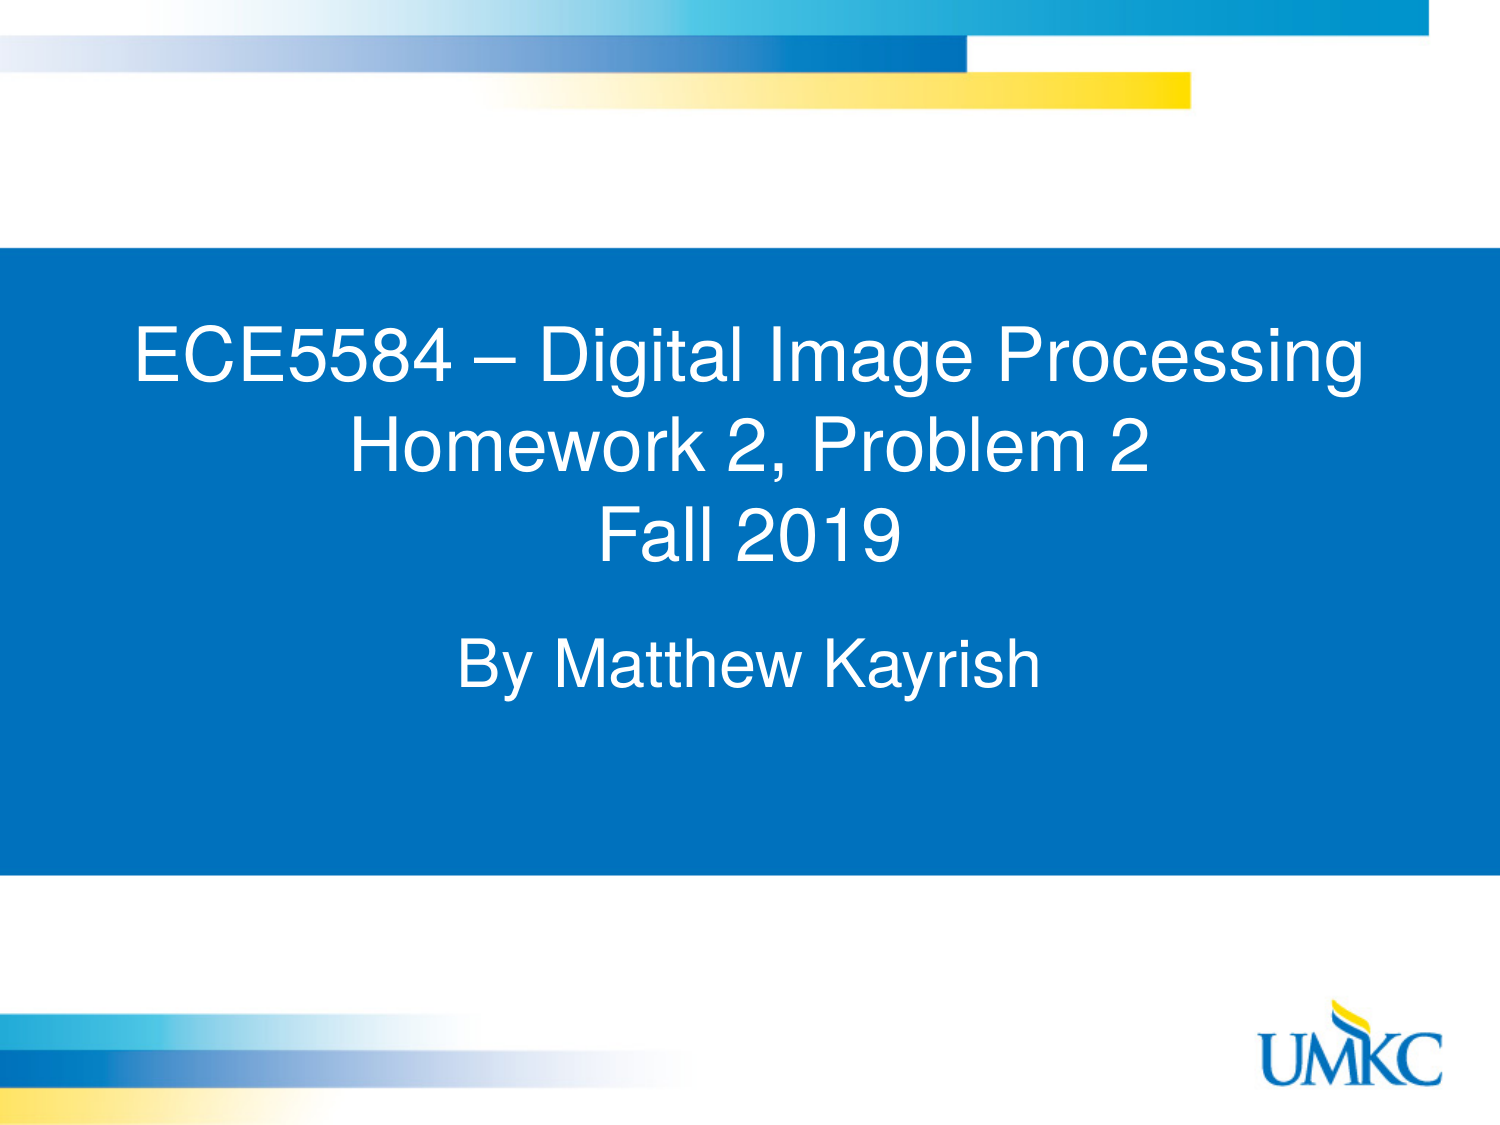

# ECE5584 – Digital Image Processing Homework 2, Problem 2 Fall 2019
By Matthew Kayrish